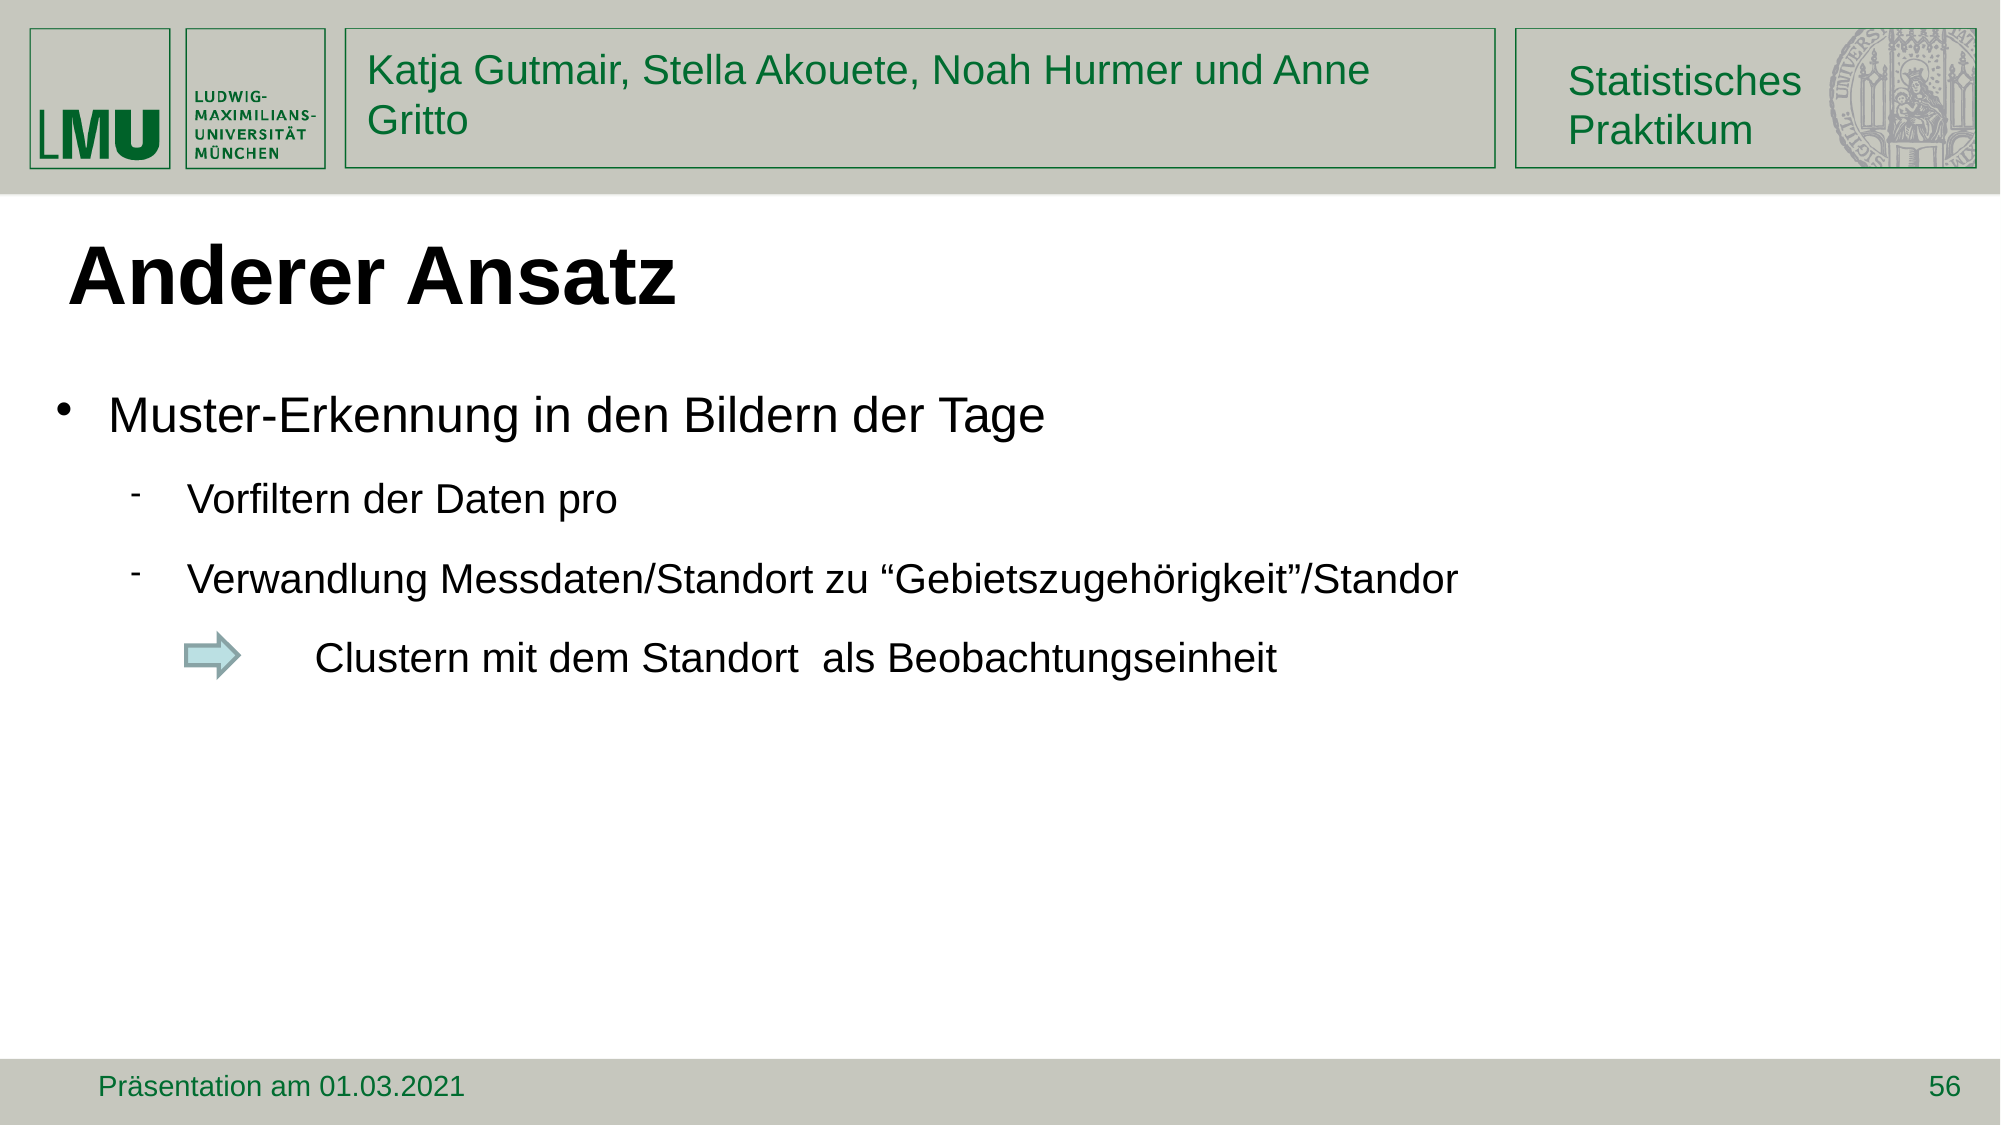

Statistisches
Praktikum
Katja Gutmair, Stella Akouete, Noah Hurmer und Anne Gritto

Anderer Ansatz
Muster-Erkennung in den Bildern der Tage
Vorfiltern der Daten pro
Verwandlung Messdaten/Standort zu “Gebietszugehörigkeit”/Standor
                Clustern mit dem Standort  als Beobachtungseinheit

Präsentation am 01.03.2021
56